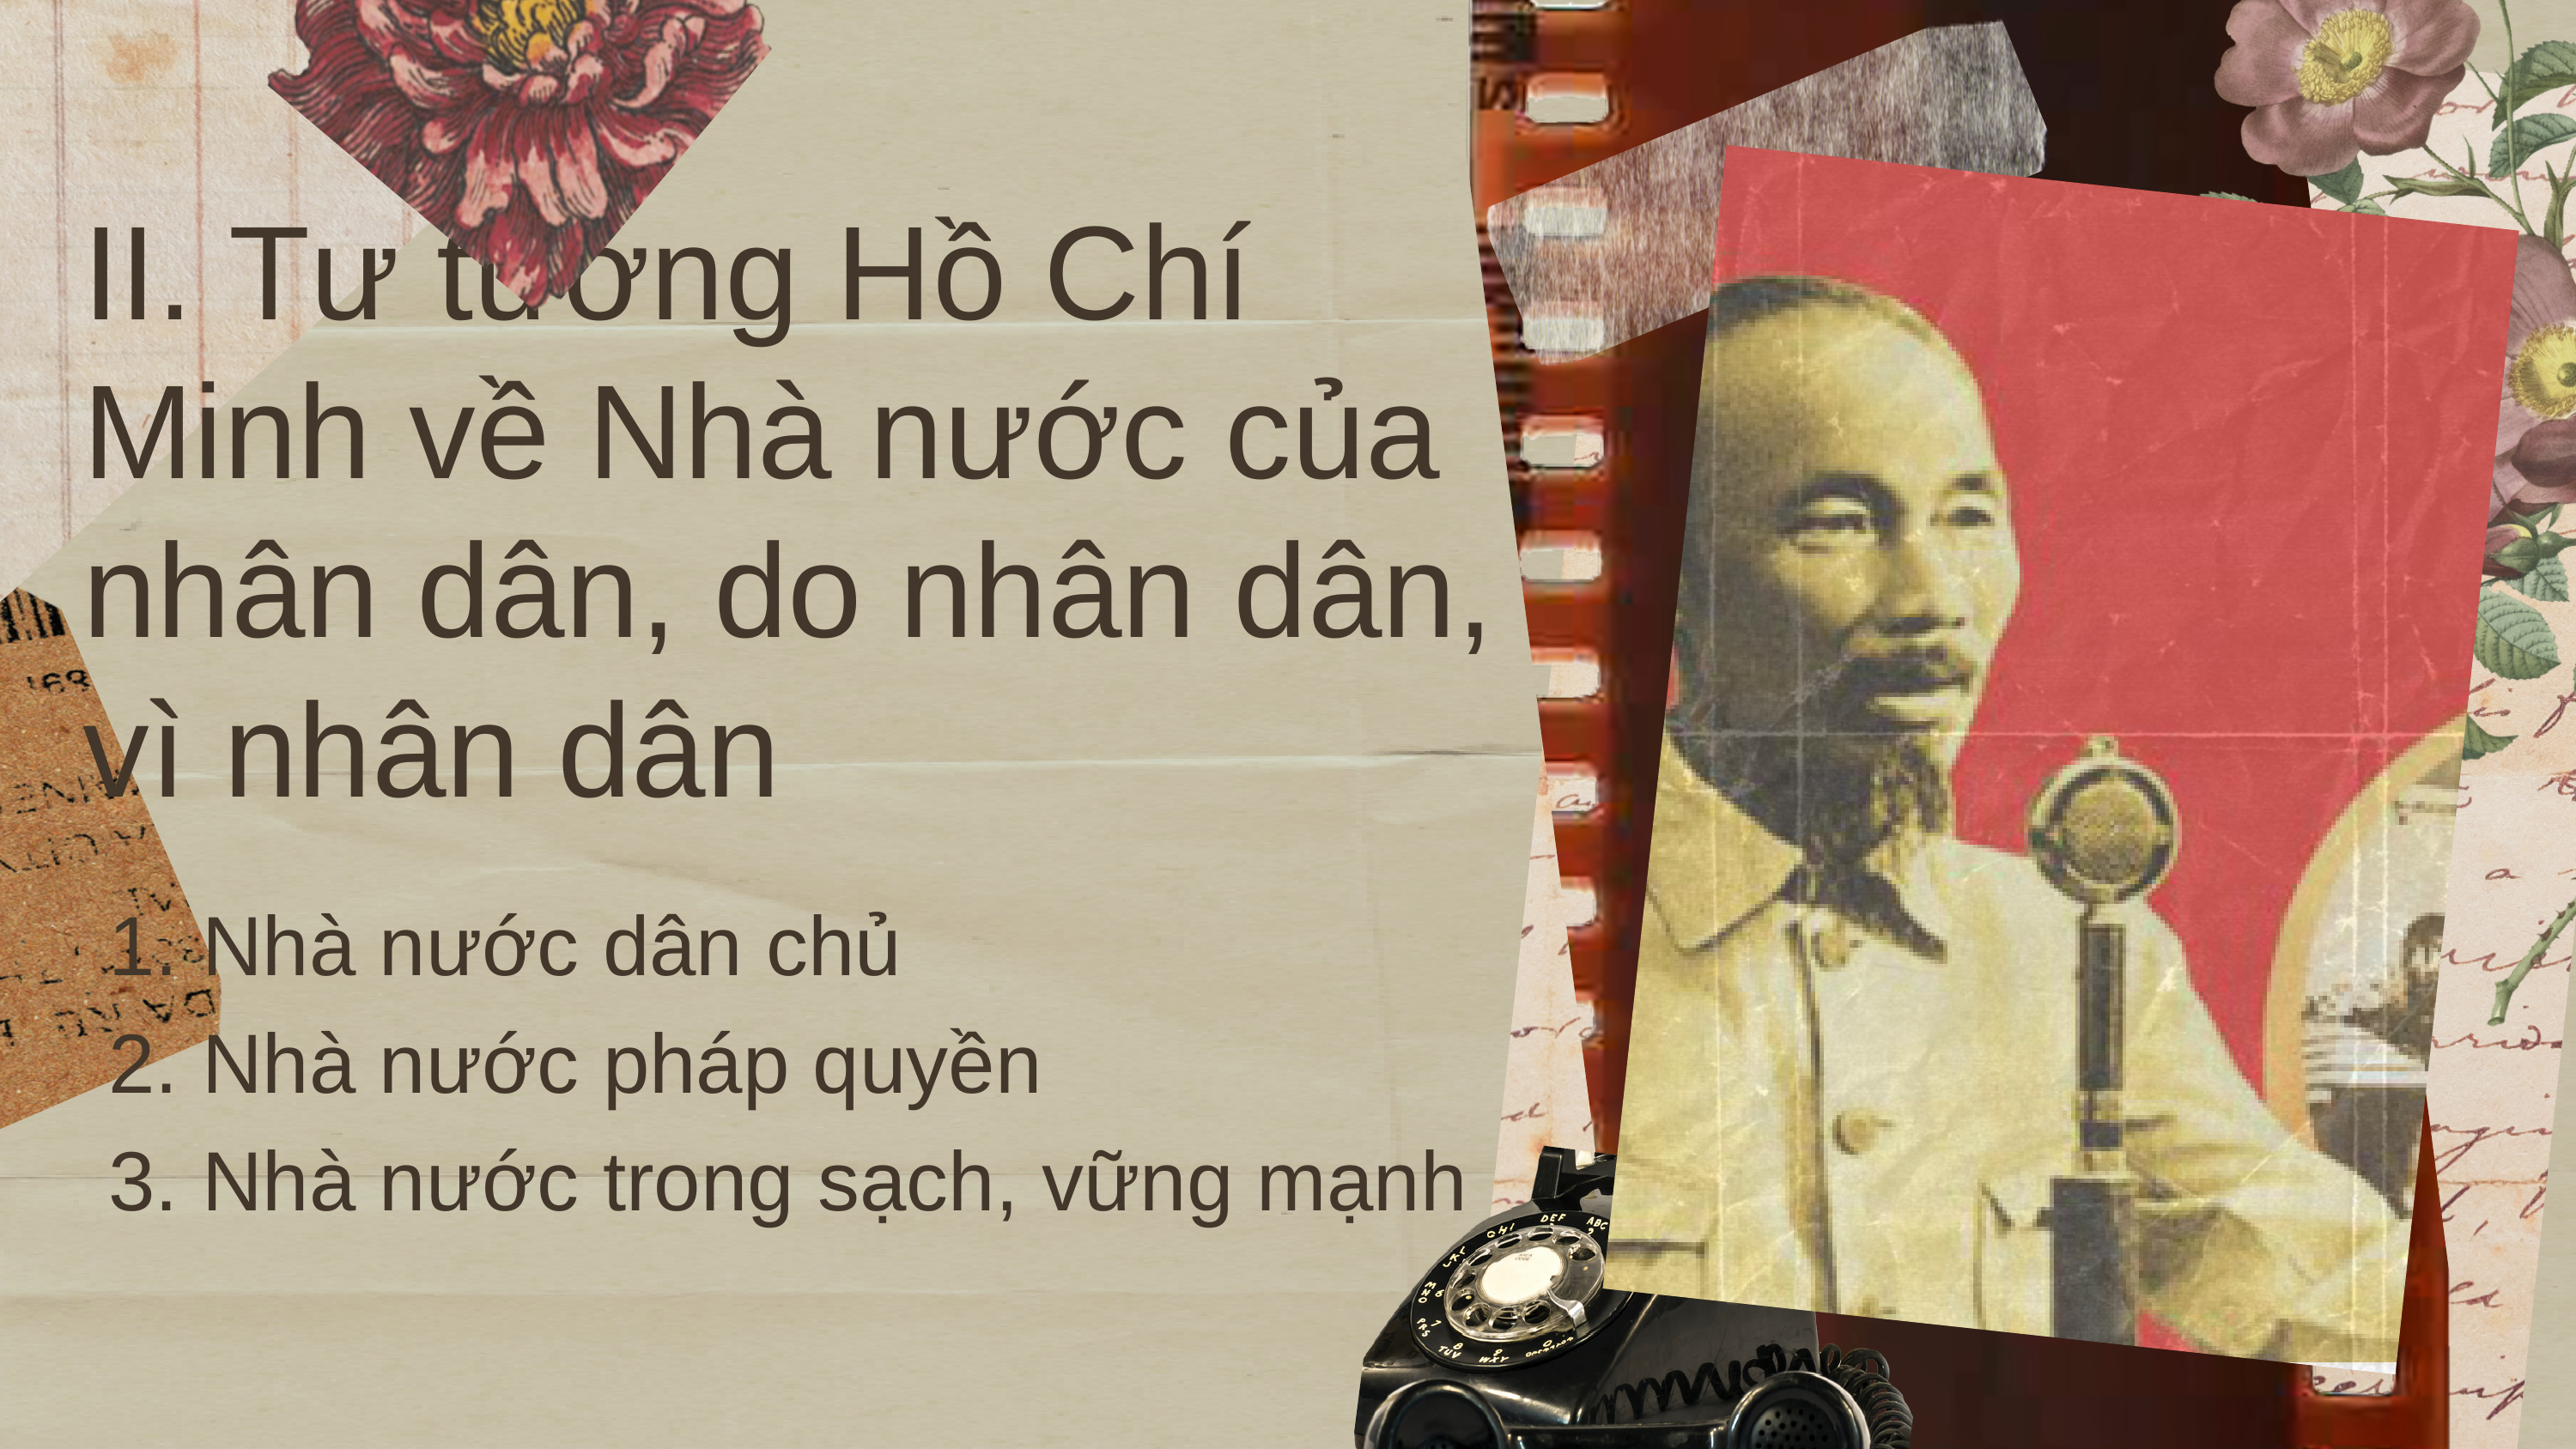

II. Tư tưởng Hồ Chí Minh về Nhà nước của nhân dân, do nhân dân, vì nhân dân

1. Nhà nước dân chủ
2. Nhà nước pháp quyền
3. Nhà nước trong sạch, vững mạnh